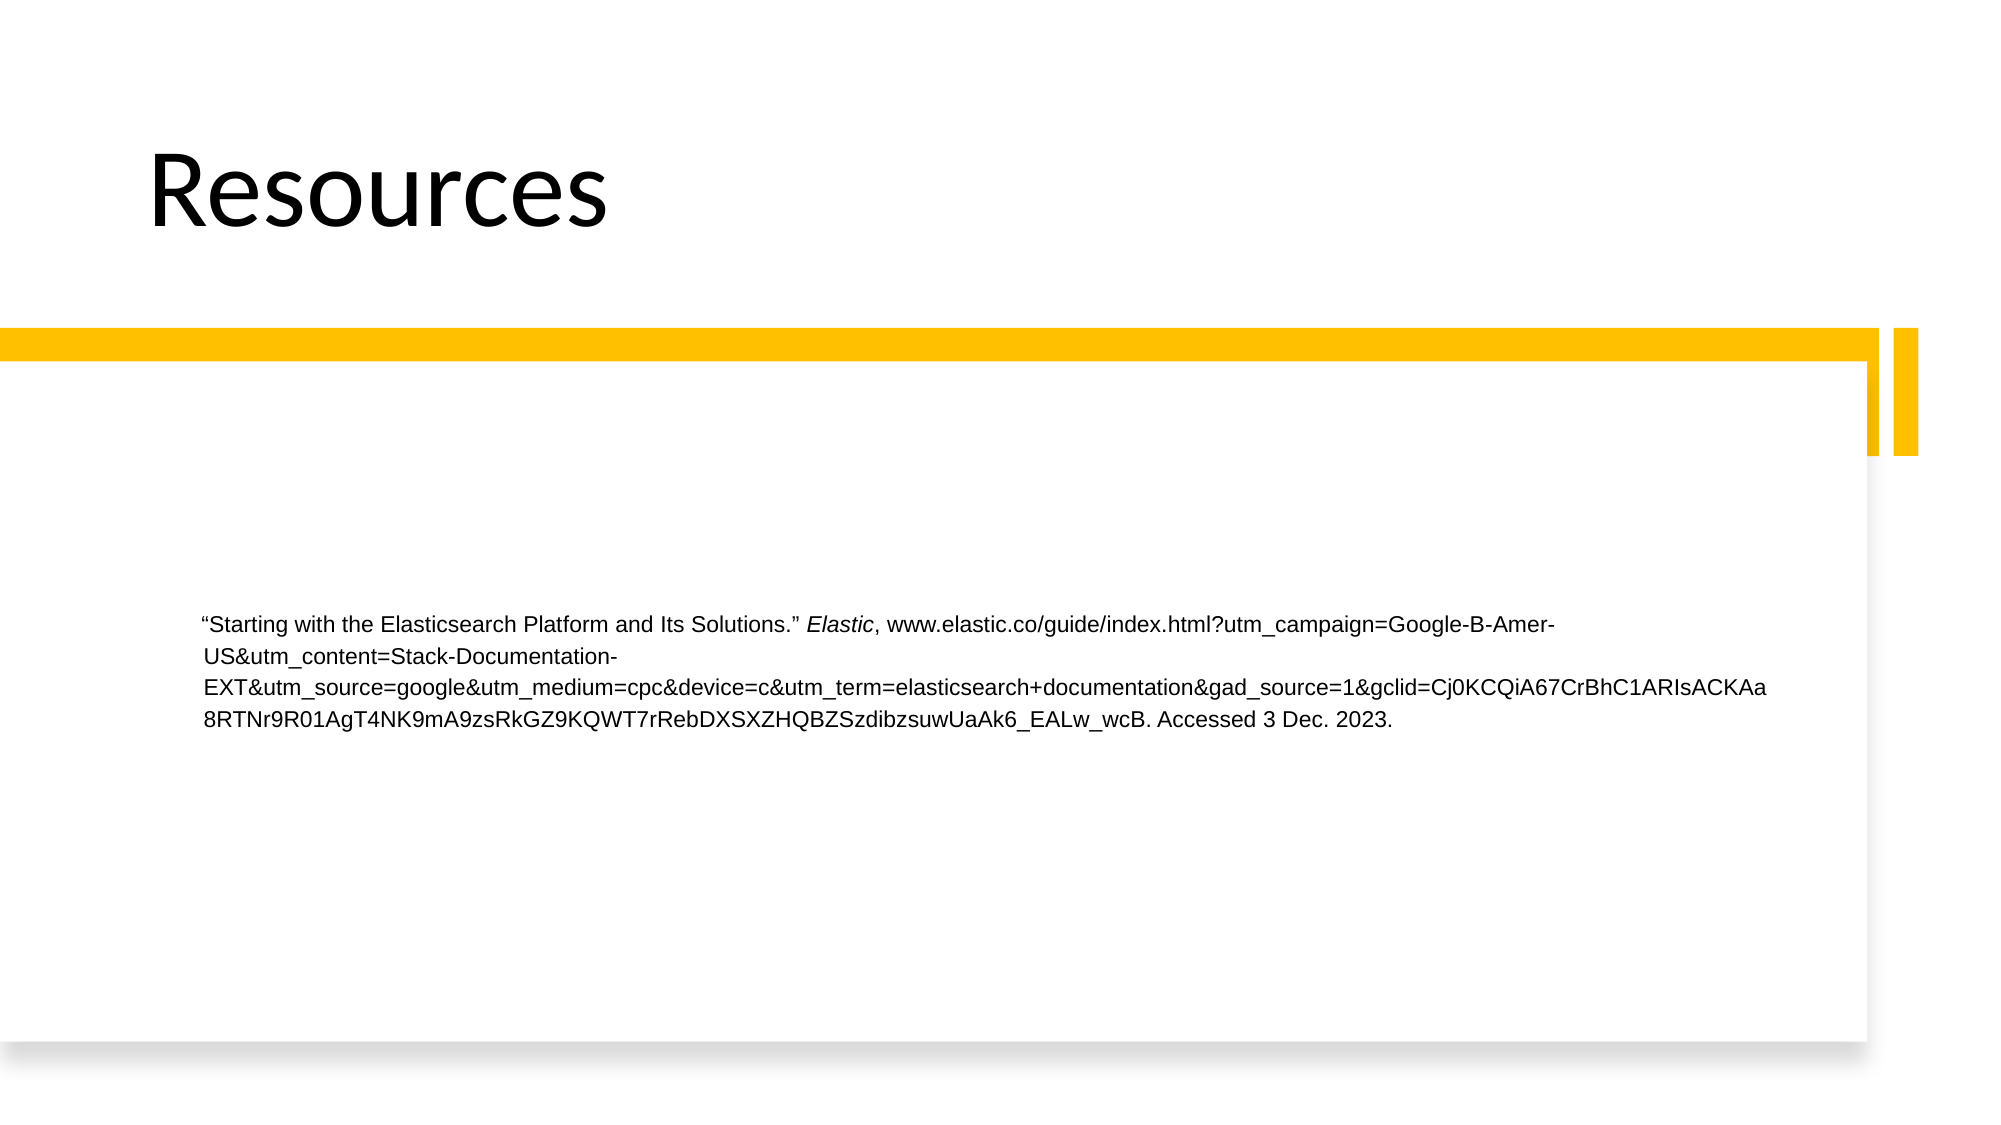

# Resources

“Starting with the Elasticsearch Platform and Its Solutions.” Elastic, www.elastic.co/guide/index.html?utm_campaign=Google-B-Amer-US&utm_content=Stack-Documentation-EXT&utm_source=google&utm_medium=cpc&device=c&utm_term=elasticsearch+documentation&gad_source=1&gclid=Cj0KCQiA67CrBhC1ARIsACKAa8RTNr9R01AgT4NK9mA9zsRkGZ9KQWT7rRebDXSXZHQBZSzdibzsuwUaAk6_EALw_wcB. Accessed 3 Dec. 2023.